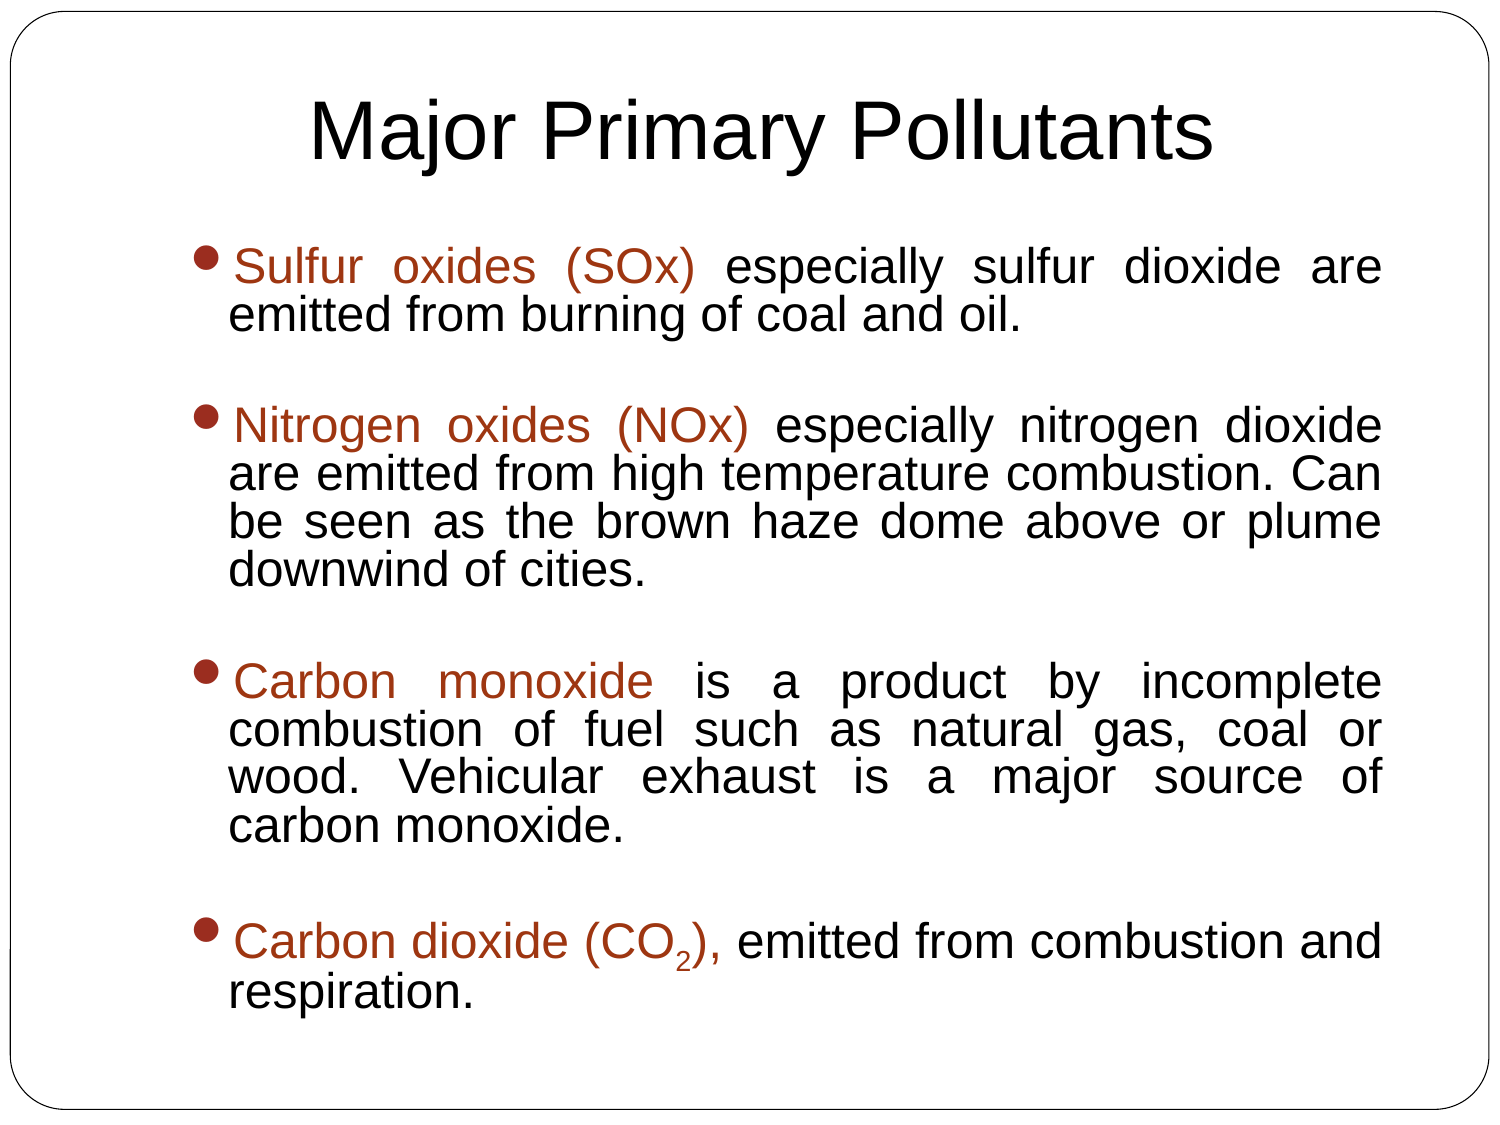

Major Primary Pollutants
Sulfur oxides (SOx) especially sulfur dioxide are emitted from burning of coal and oil.

Nitrogen oxides (NOx) especially nitrogen dioxide are emitted from high temperature combustion. Can be seen as the brown haze dome above or plume downwind of cities.

Carbon monoxide is a product by incomplete combustion of fuel such as natural gas, coal or wood. Vehicular exhaust is a major source of carbon monoxide.

Carbon dioxide (CO2), emitted from combustion and respiration.